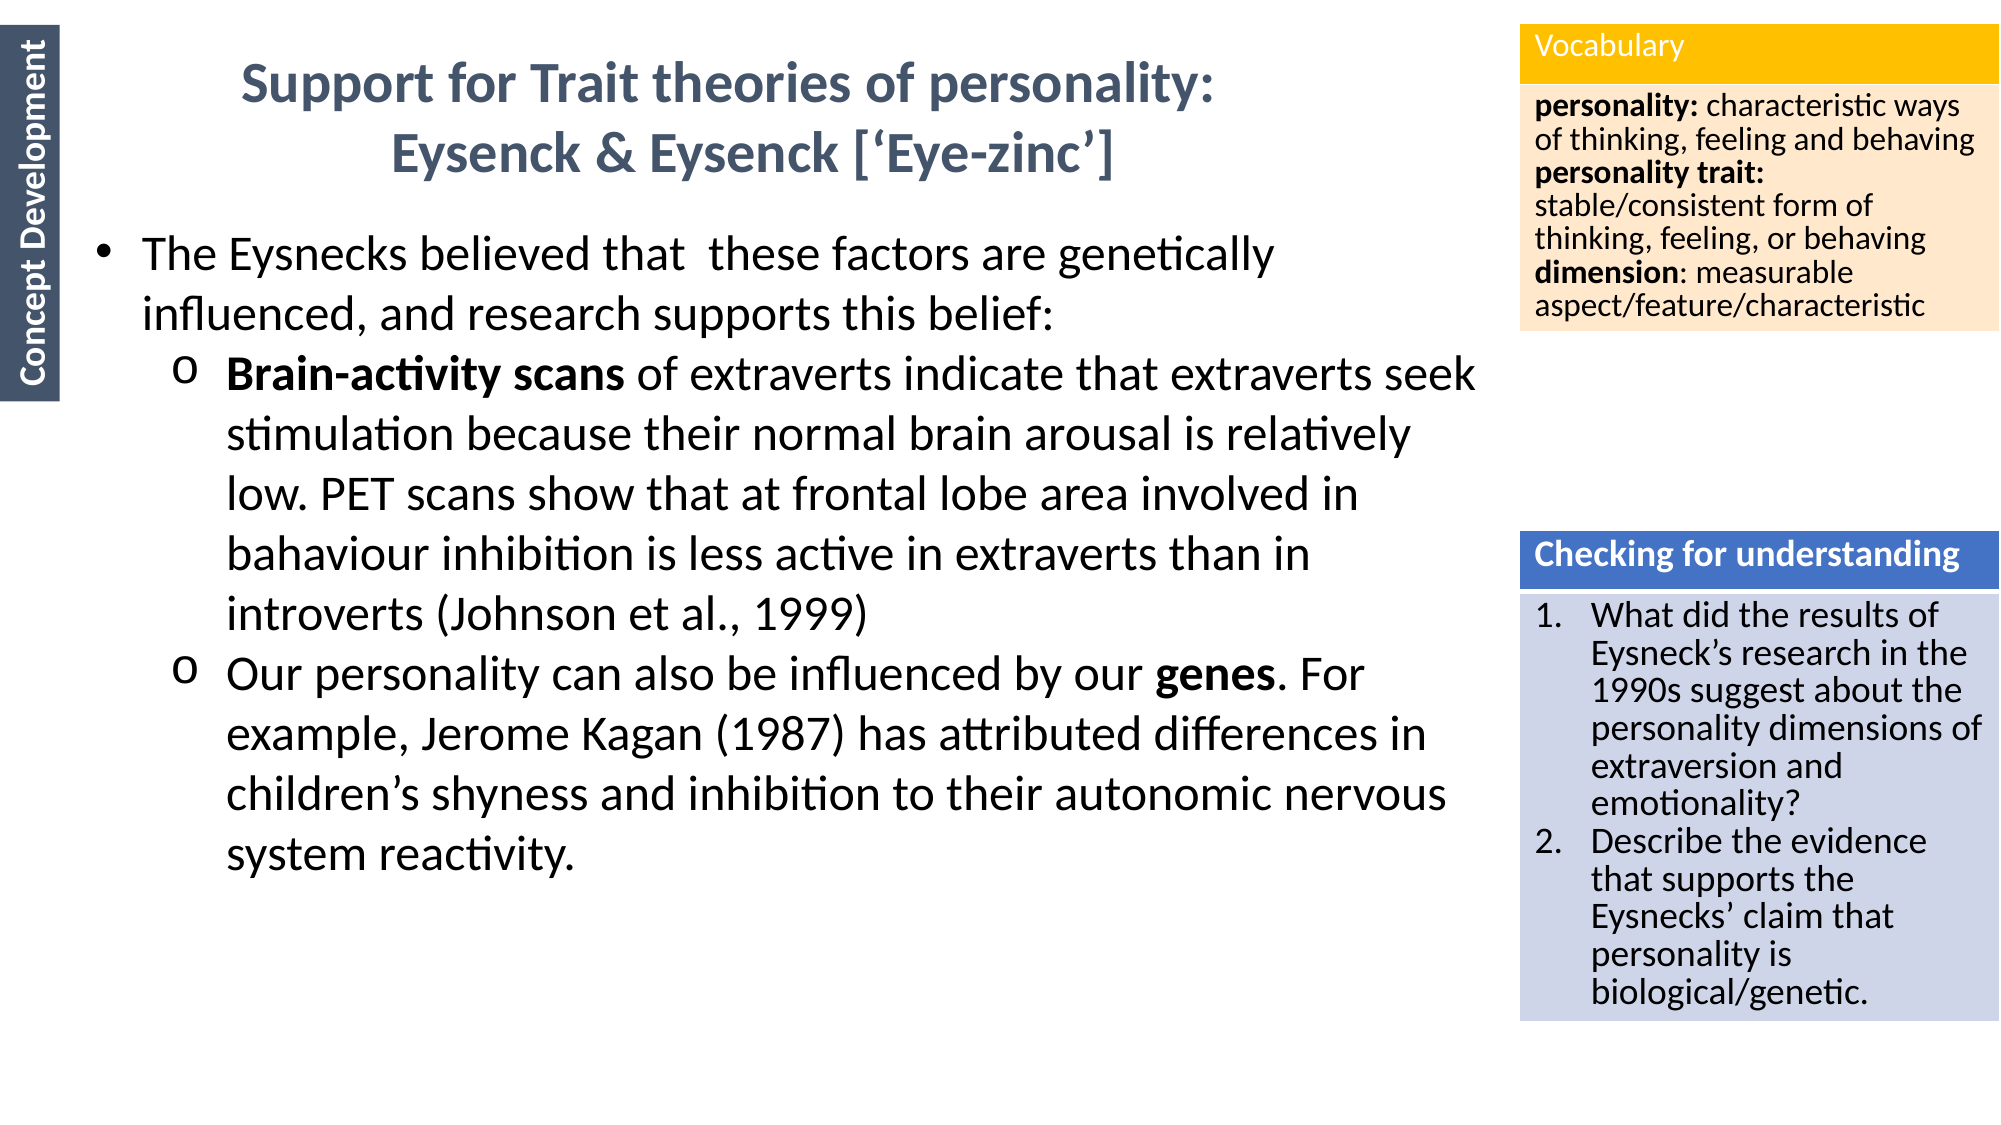

| Vocabulary |
| --- |
| personality: characteristic ways of thinking, feeling and behaving personality trait: stable/consistent form of thinking, feeling, or behaving dimension: measurable aspect/feature/characteristic |
Support for Trait theories of personality:
	Eysenck & Eysenck [‘Eye-zinc’]
Concept Development
The Eysnecks believed that  these factors are genetically influenced, and research supports this belief:
Brain-activity scans of extraverts indicate that extraverts seek stimulation because their normal brain arousal is relatively low. PET scans show that at frontal lobe area involved in bahaviour inhibition is less active in extraverts than in introverts (Johnson et al., 1999)
Our personality can also be influenced by our genes. For example, Jerome Kagan (1987) has attributed differences in children’s shyness and inhibition to their autonomic nervous system reactivity.

| Checking for understanding |
| --- |
| What did the results of Eysneck’s research in the 1990s suggest about the personality dimensions of extraversion and emotionality? Describe the evidence that supports the Eysnecks’ claim that personality is biological/genetic. |